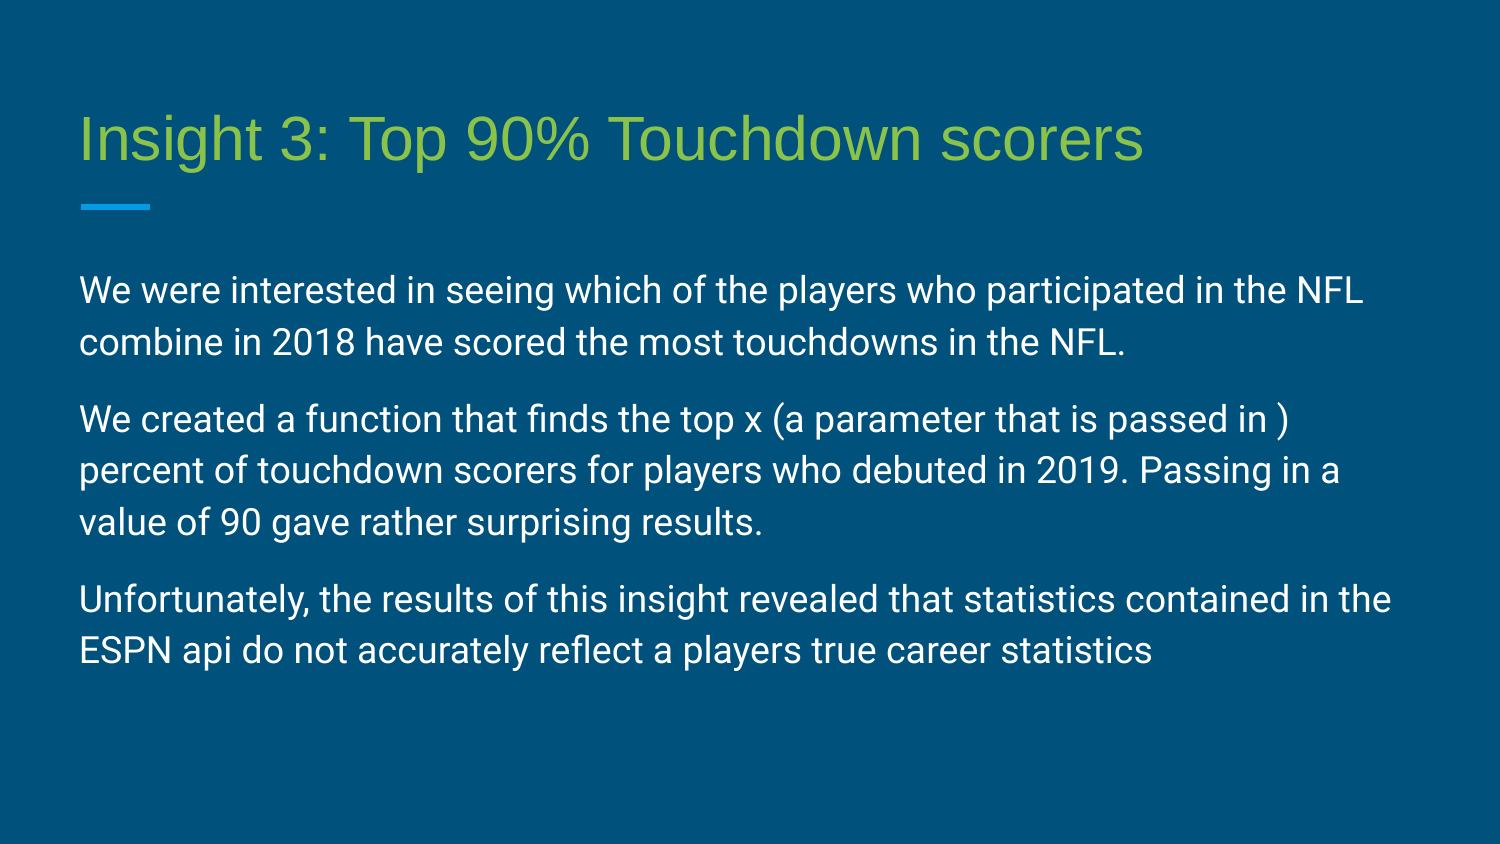

# Insight 3: Top 90% Touchdown scorers
We were interested in seeing which of the players who participated in the NFL combine in 2018 have scored the most touchdowns in the NFL.
We created a function that finds the top x (a parameter that is passed in ) percent of touchdown scorers for players who debuted in 2019. Passing in a value of 90 gave rather surprising results.
Unfortunately, the results of this insight revealed that statistics contained in the ESPN api do not accurately reflect a players true career statistics